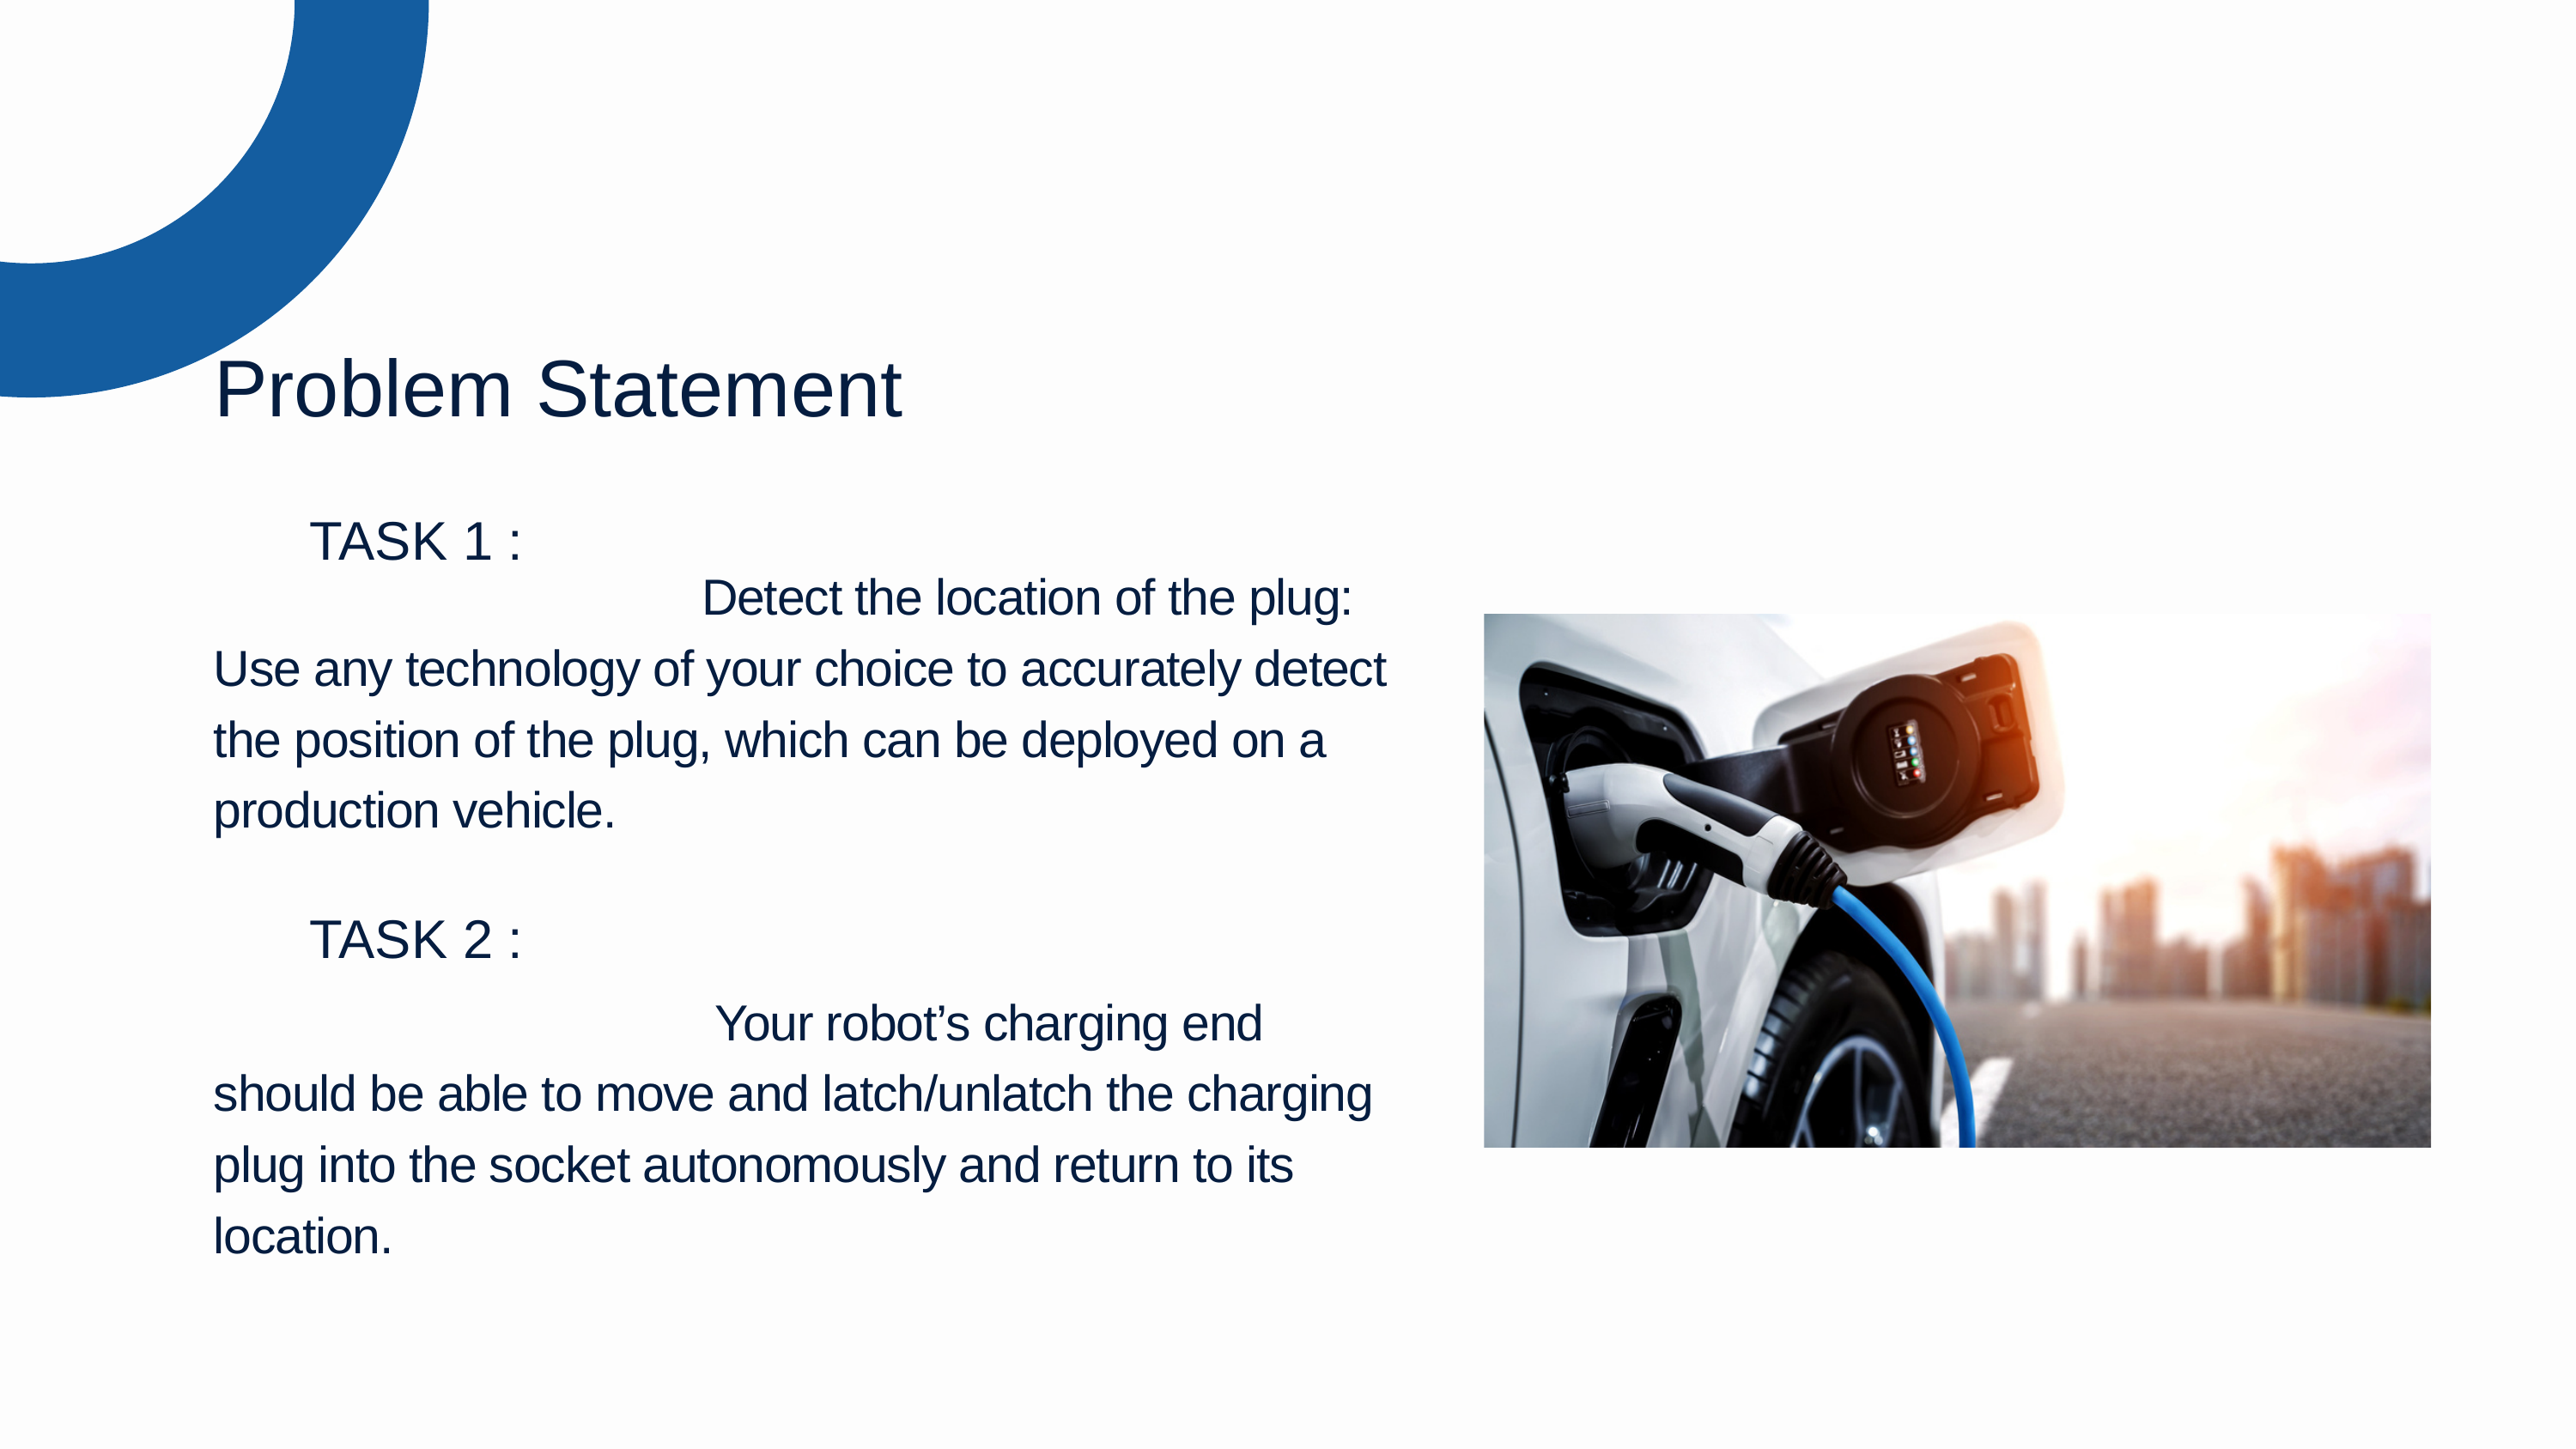

Problem Statement
TASK 1 :
                                     Detect the location of the plug: Use any technology of your choice to accurately detect the position of the plug, which can be deployed on a production vehicle.

                                      Your robot’s charging end should be able to move and latch/unlatch the charging plug into the socket autonomously and return to its location.

TASK 2 :